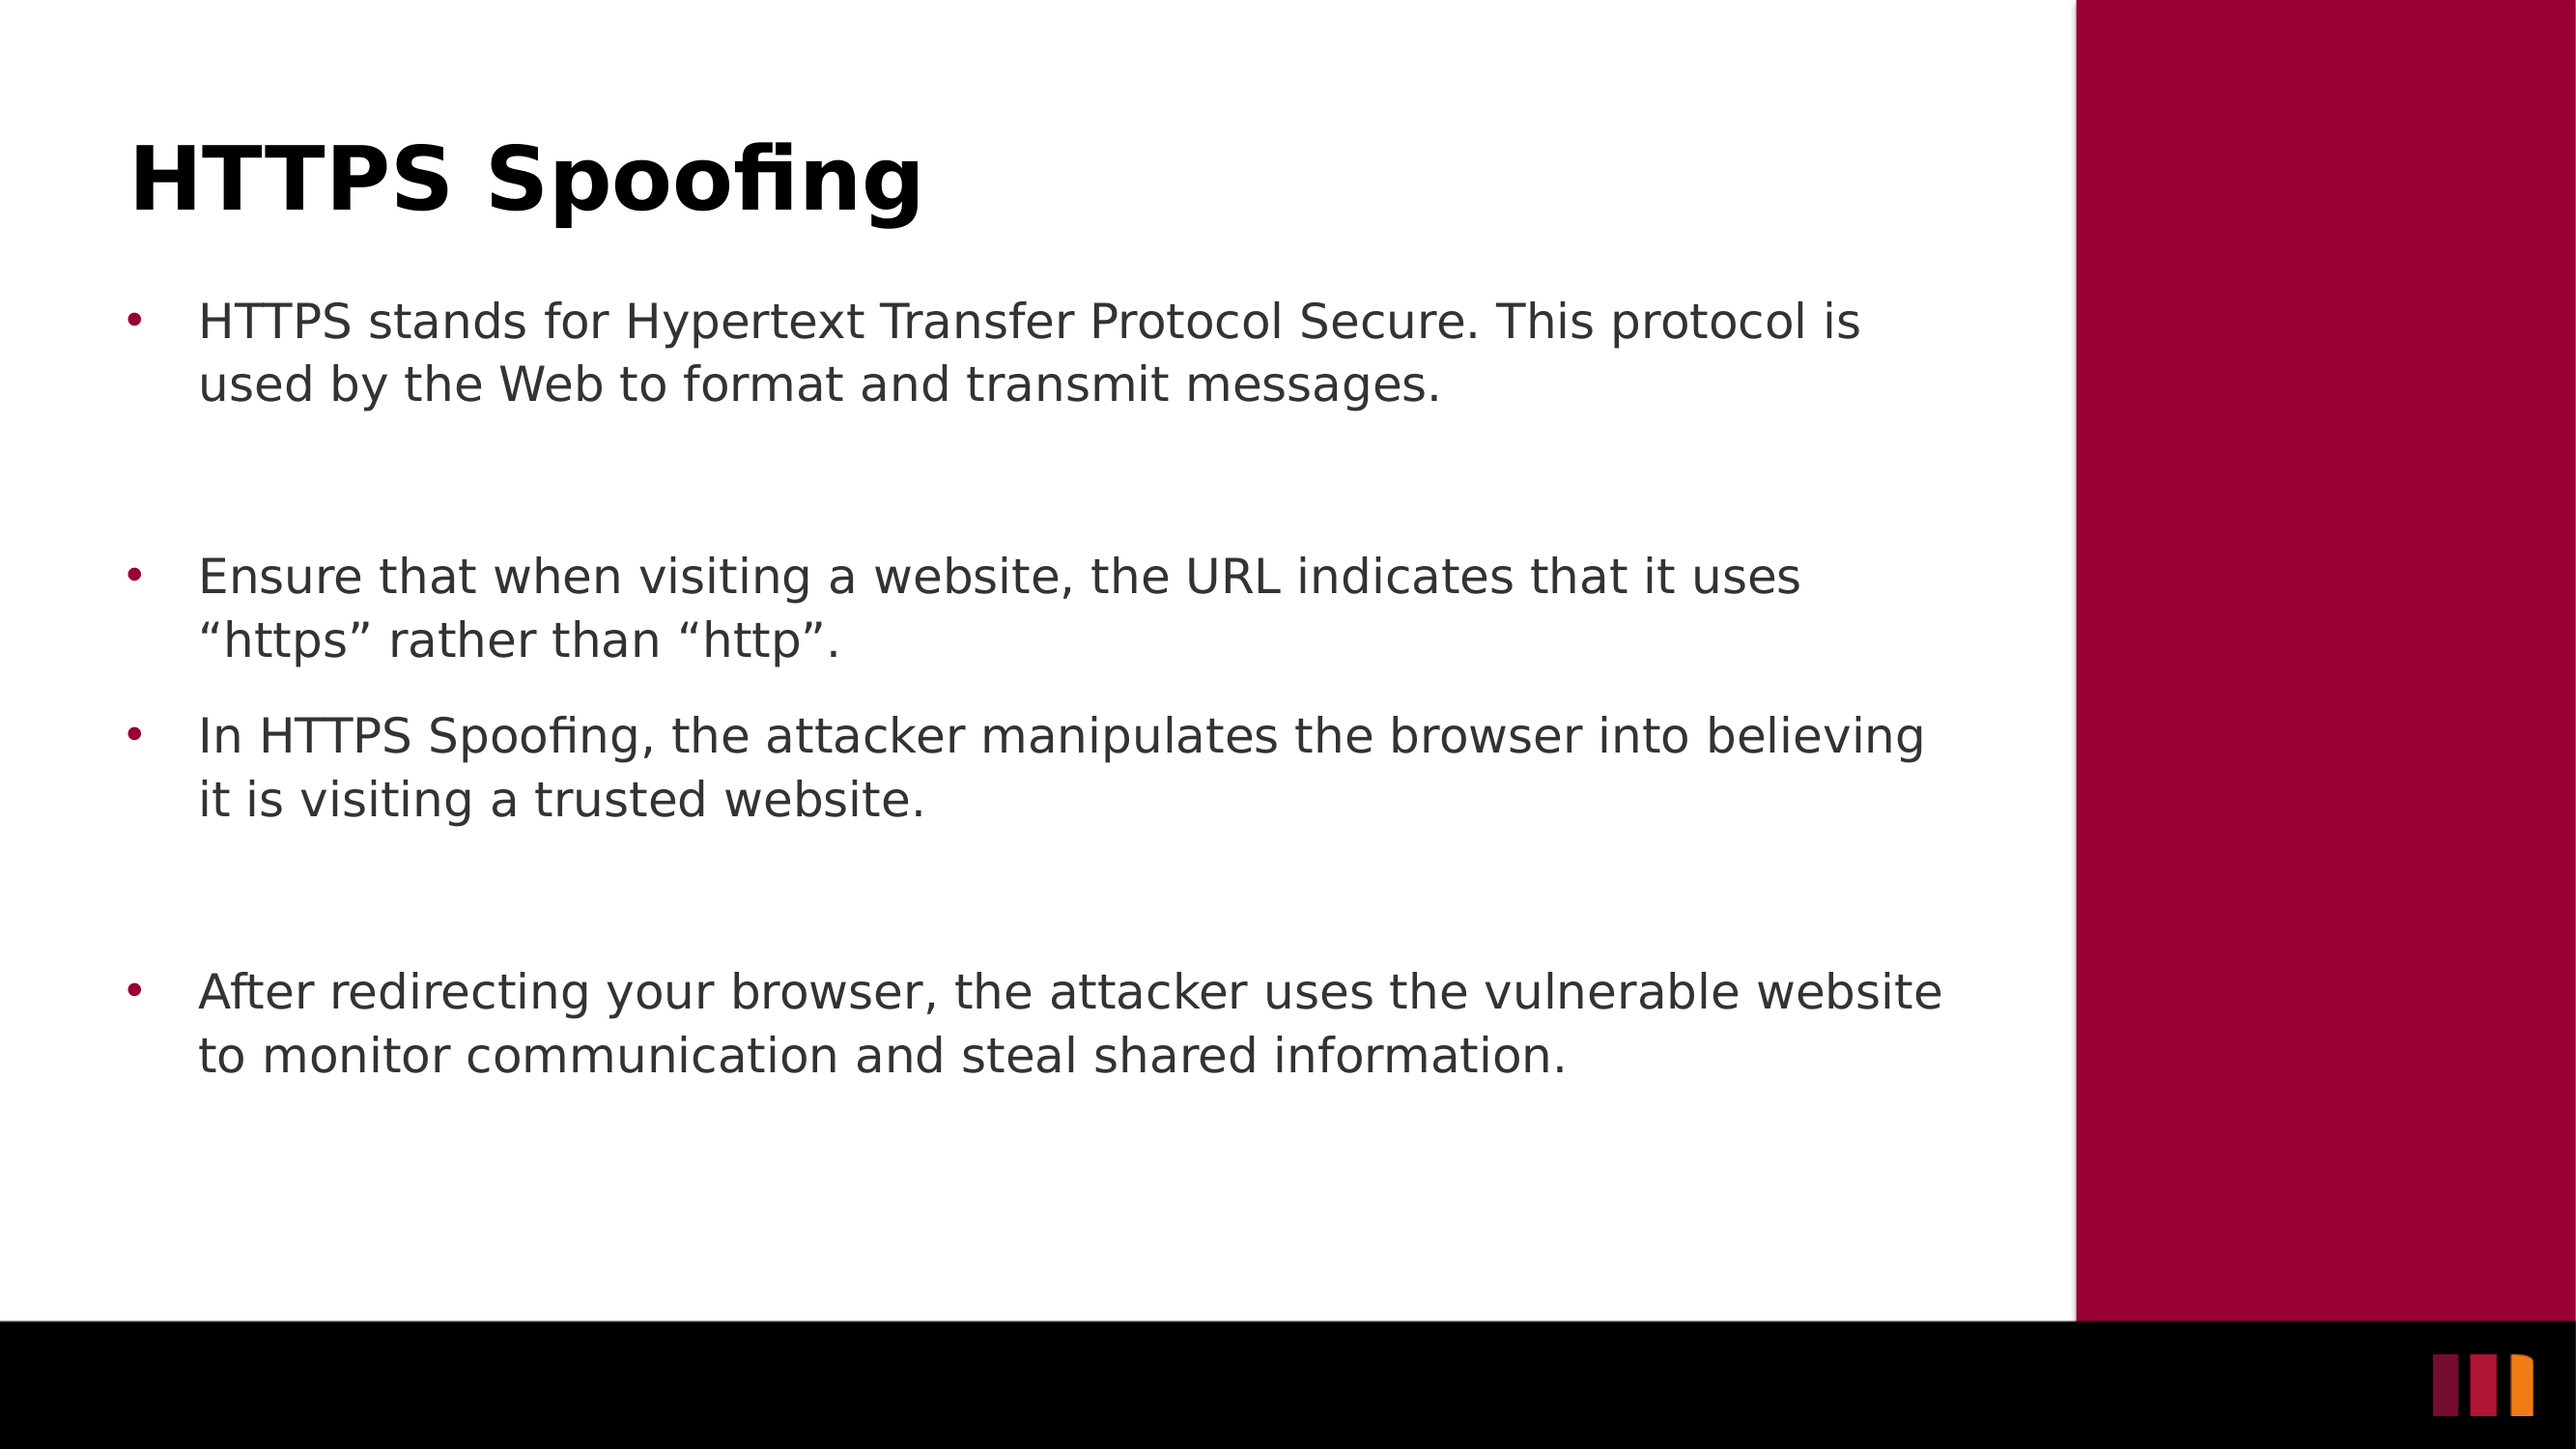

# HTTPS Spoofing
HTTPS stands for Hypertext Transfer Protocol Secure. This protocol is used by the Web to format and transmit messages.

Ensure that when visiting a website, the URL indicates that it uses “https” rather than “http”.
In HTTPS Spoofing, the attacker manipulates the browser into believing it is visiting a trusted website.

After redirecting your browser, the attacker uses the vulnerable website to monitor communication and steal shared information.

5